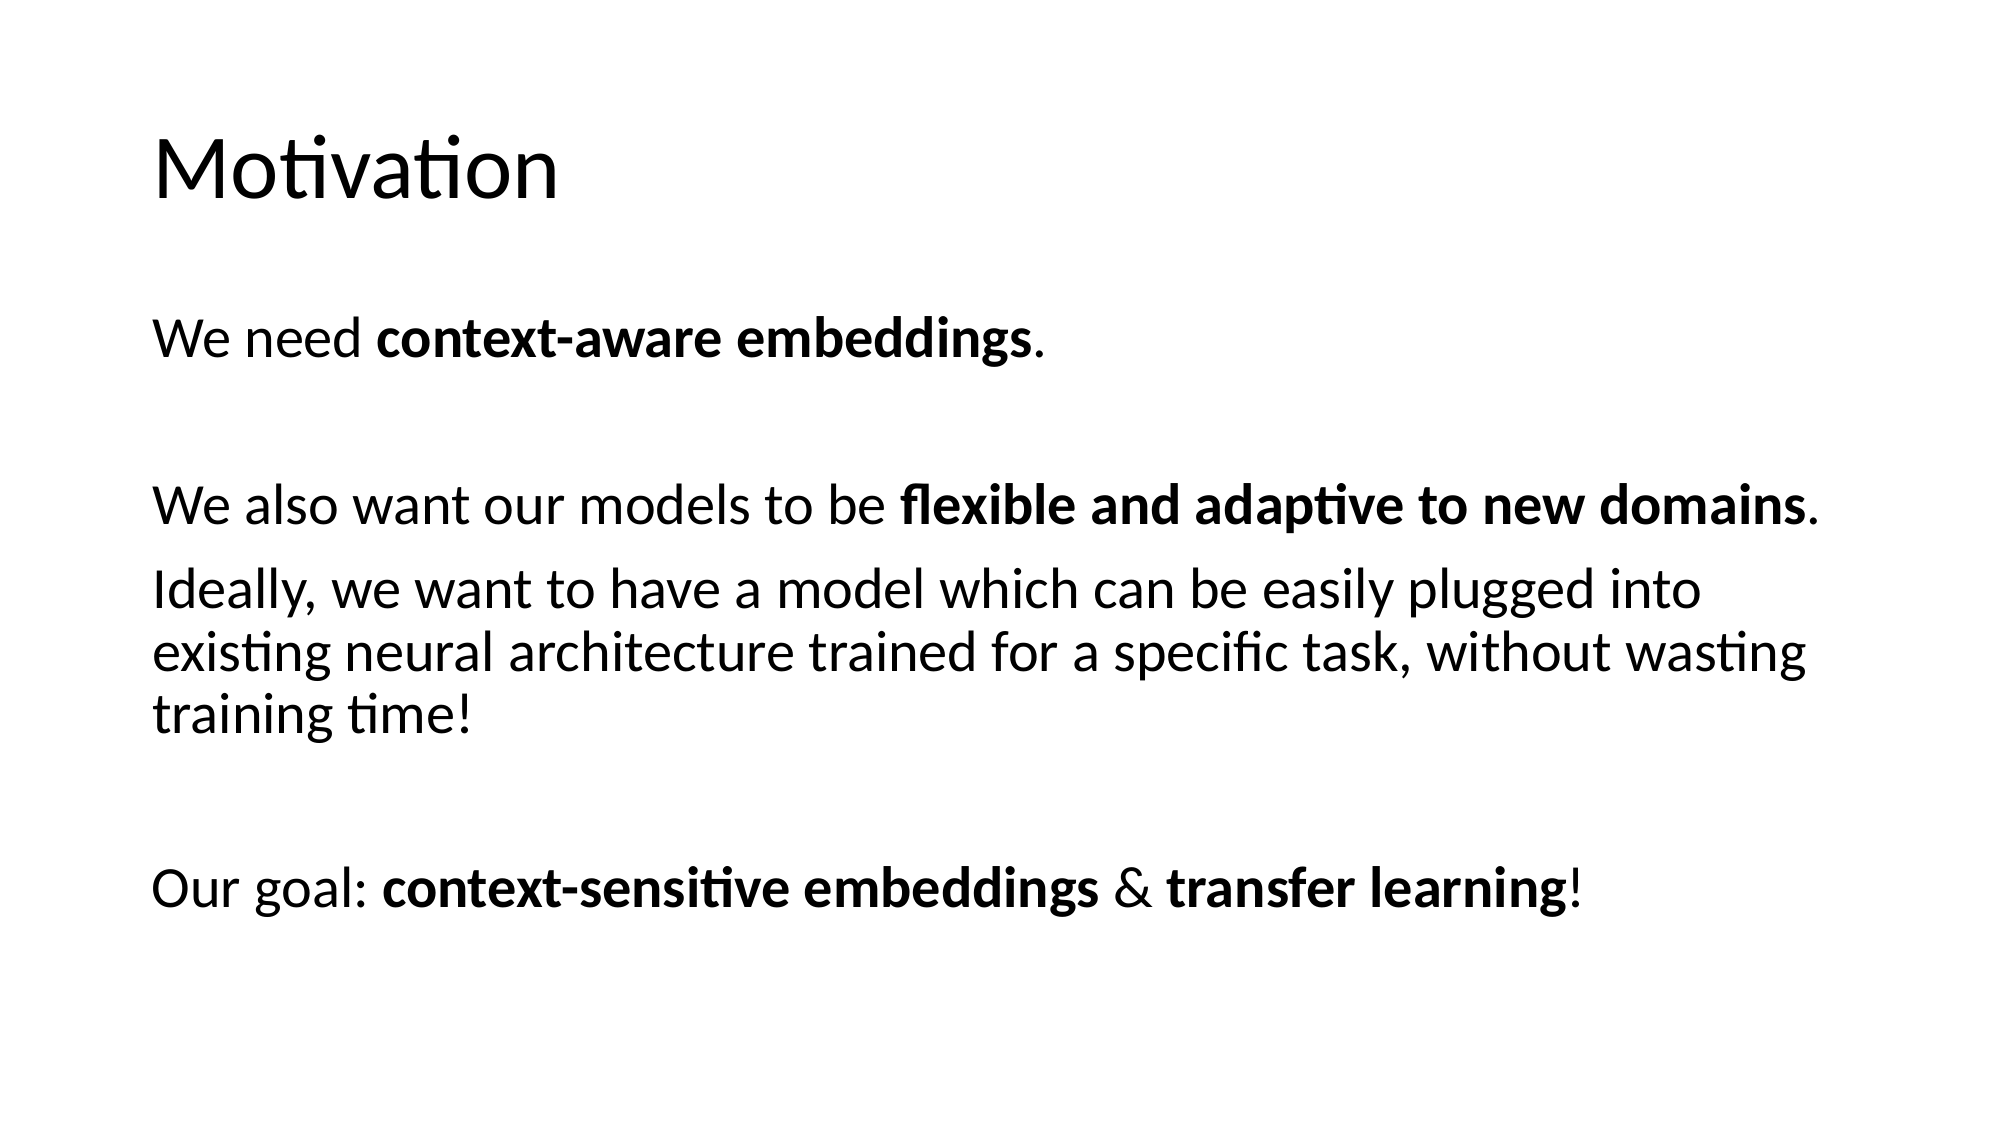

# Motivation
We need context-aware embeddings.

We also want our models to be flexible and adaptive to new domains.
Ideally, we want to have a model which can be easily plugged into existing neural architecture trained for a specific task, without wasting training time!

Our goal: context-sensitive embeddings & transfer learning!​